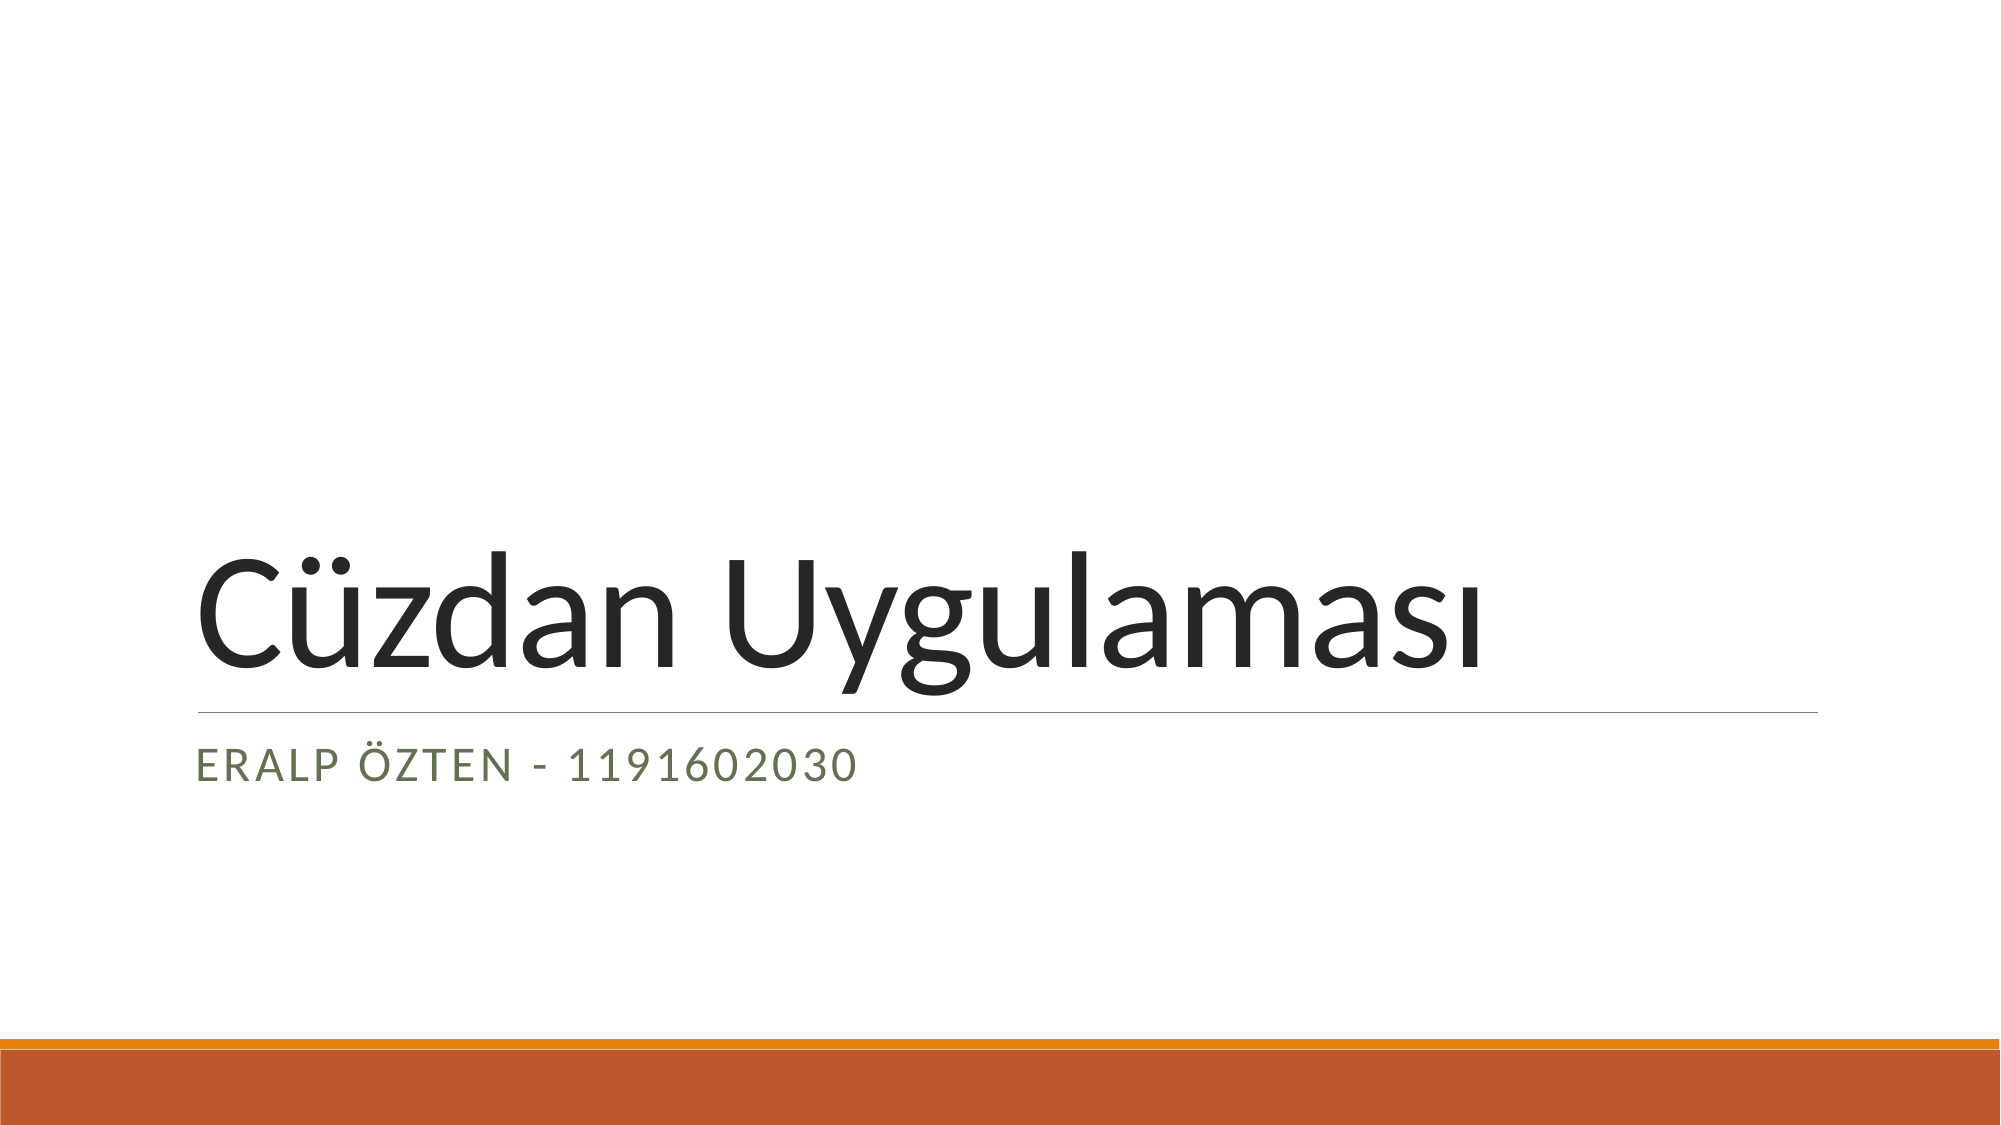

# Cüzdan Uygulaması
Eralp Özten - 1191602030